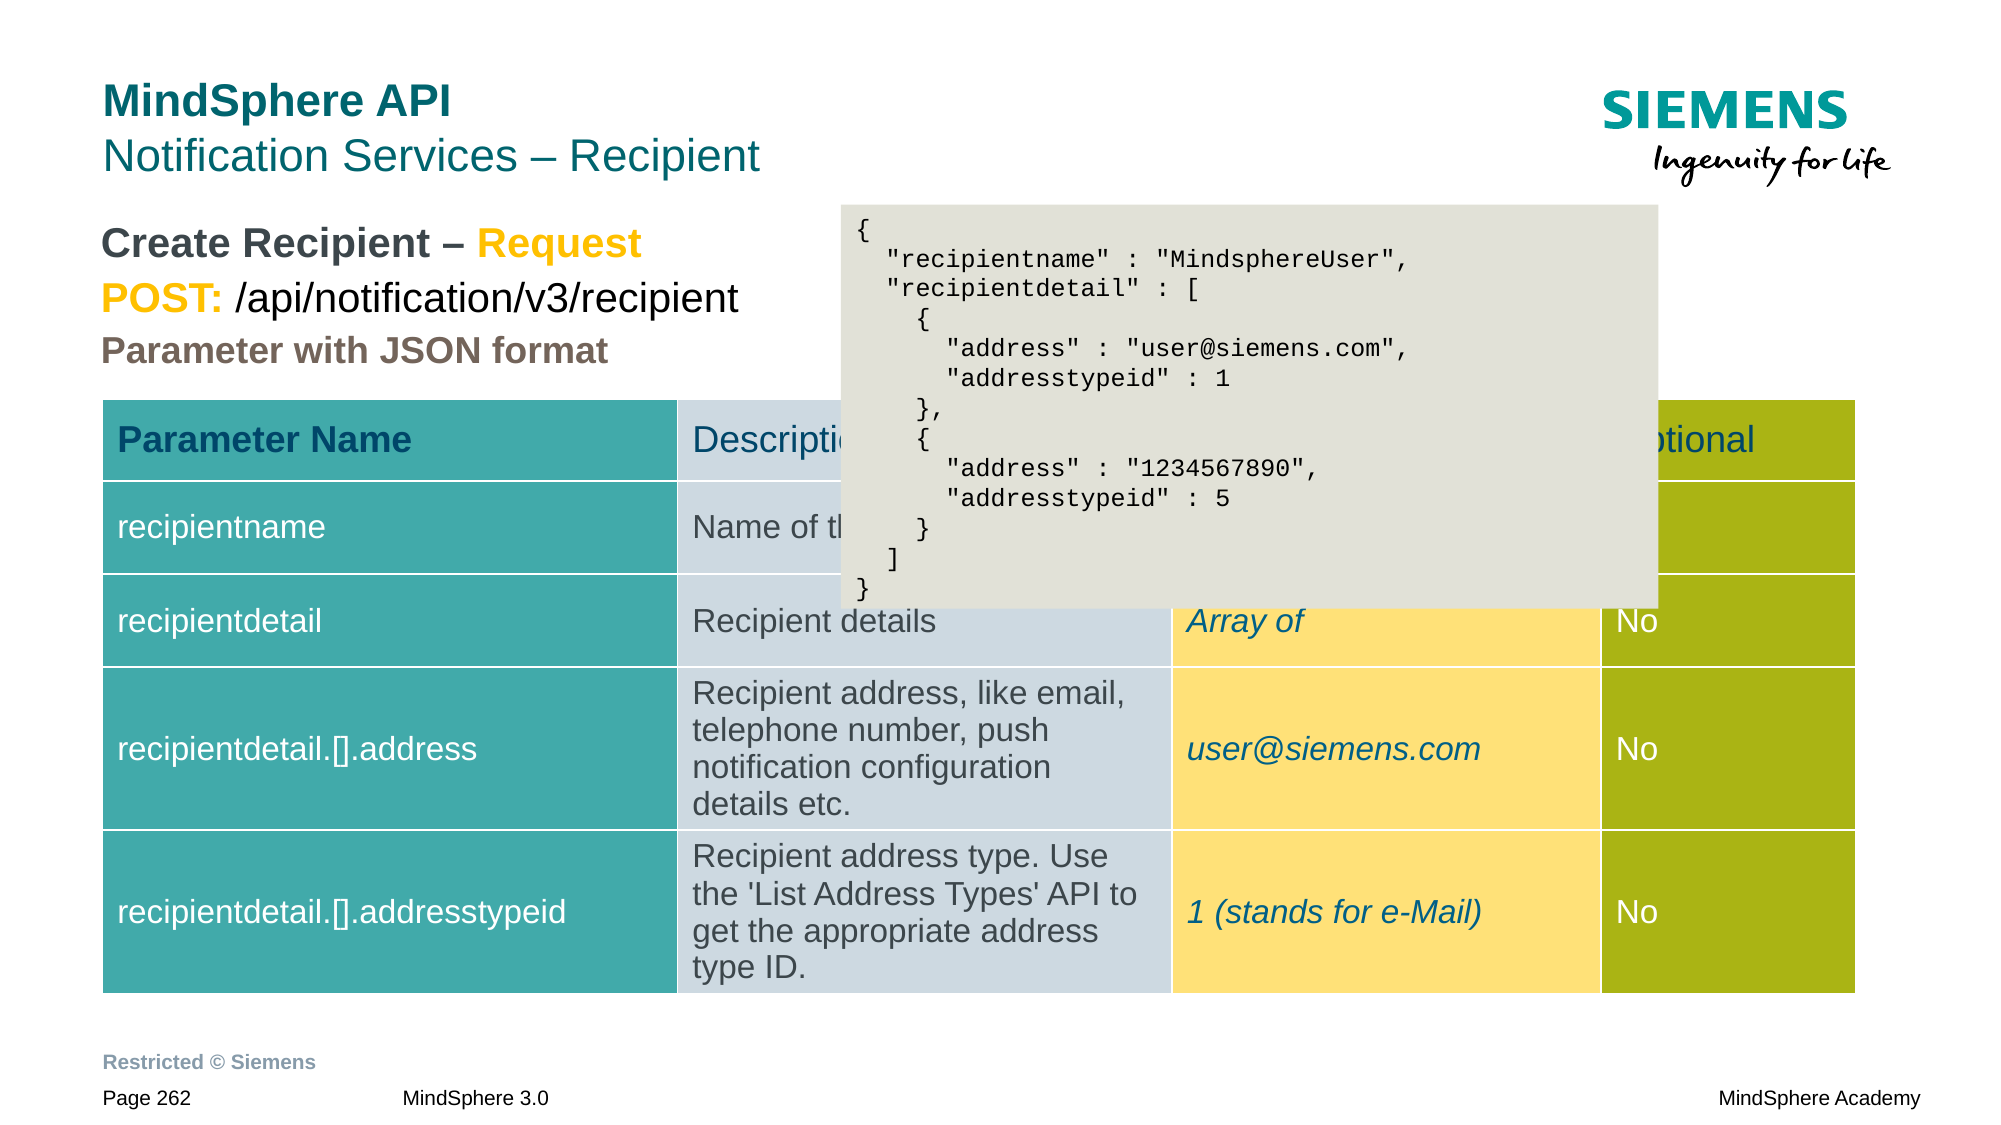

# MindSphere API Notification Services – Recipient
{
  "recipientname" : "MindsphereUser",
  "recipientdetail" : [
    {
      "address" : "user@siemens.com",
      "addresstypeid" : 1
    },
    {
      "address" : "1234567890",
      "addresstypeid" : 5
    }
  ]
}
Create Recipient – Request
POST: /api/notification/v3/recipient
Parameter with JSON format

| Parameter Name | Description | Example | Optional |
| --- | --- | --- | --- |
| recipientname | Name of the recipient | MindsphereUser | No |
| recipientdetail | Recipient details | Array of | No |
| recipientdetail.[].address | Recipient address, like email, telephone number, push notification configuration details etc. | user@siemens.com | No |
| recipientdetail.[].addresstypeid | Recipient address type. Use the 'List Address Types' API to get the appropriate address type ID. | 1 (stands for e-Mail) | No |